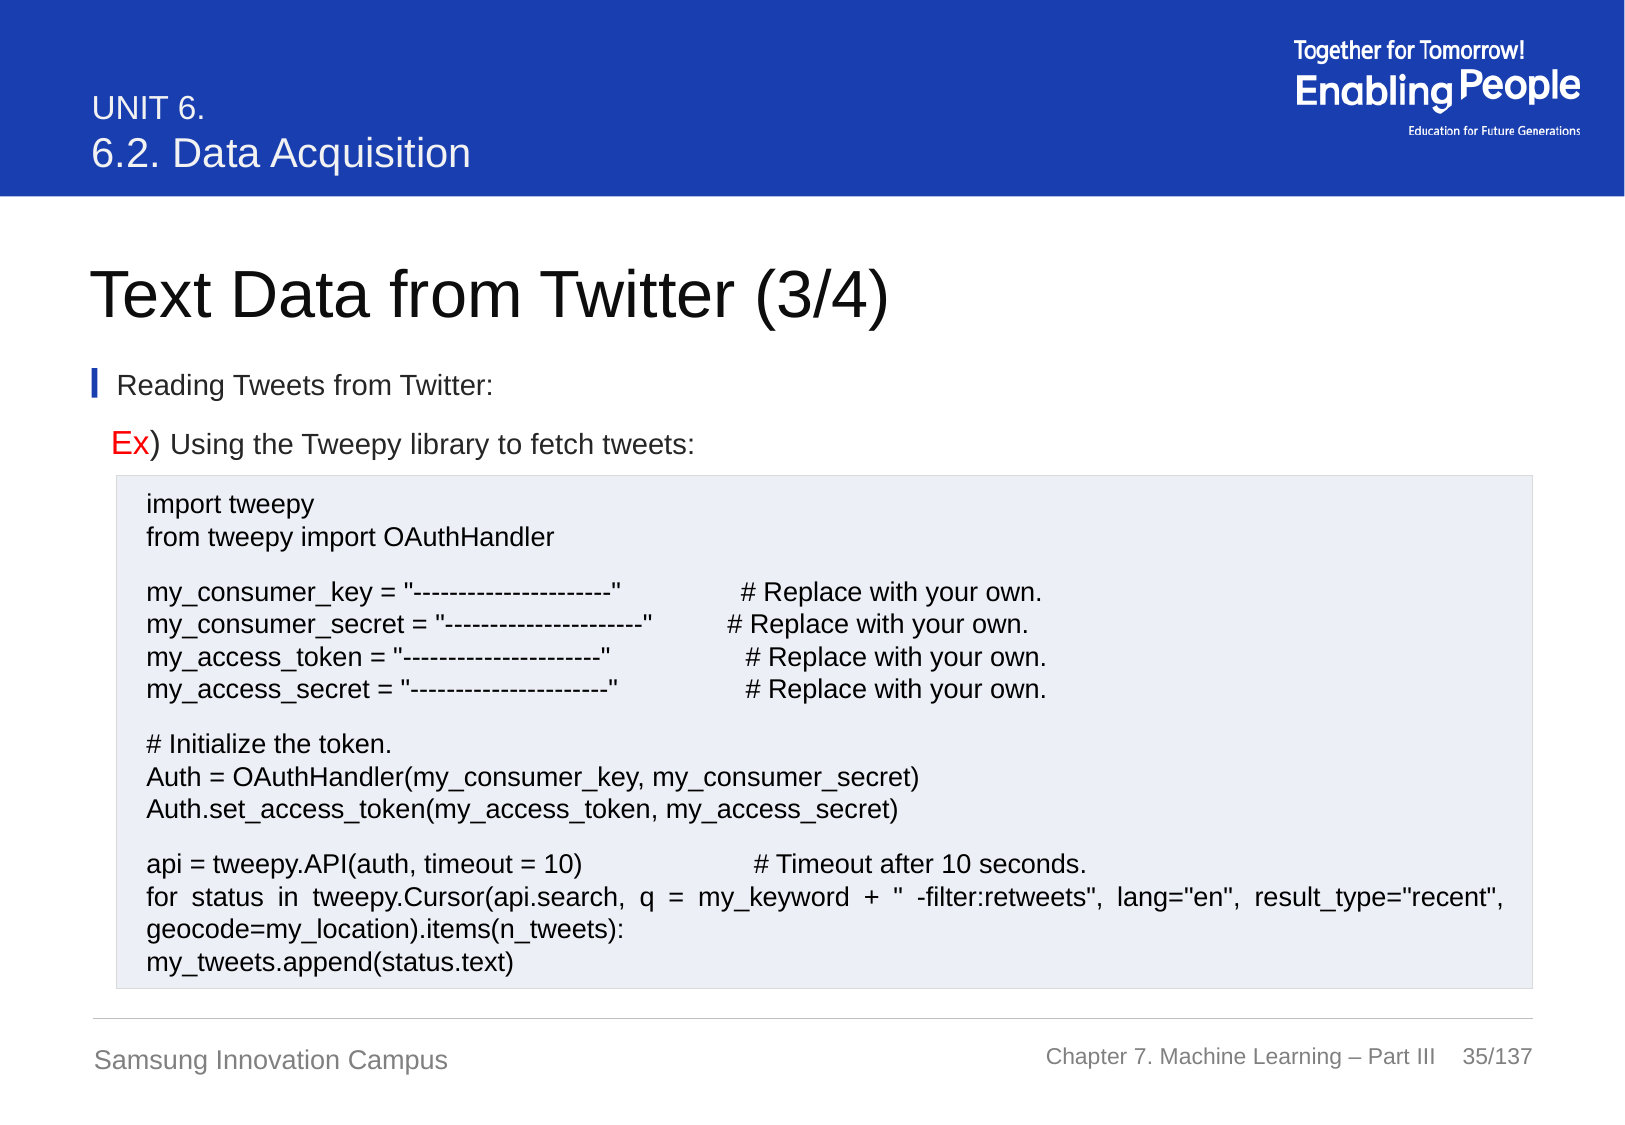

UNIT 6.
6.2. Data Acquisition
Text Data from Twitter (3/4)
Reading Tweets from Twitter:

Ex) Using the Tweepy library to fetch tweets:
import tweepy
from tweepy import OAuthHandler

my_consumer_key = "----------------------"                # Replace with your own.
my_consumer_secret = "----------------------"          # Replace with your own.
my_access_token = "----------------------"                  # Replace with your own.
my_access_secret = "----------------------"                 # Replace with your own.

# Initialize the token.
Auth = OAuthHandler(my_consumer_key, my_consumer_secret)
Auth.set_access_token(my_access_token, my_access_secret)

api = tweepy.API(auth, timeout = 10)           	 # Timeout after 10 seconds.
for status in tweepy.Cursor(api.search, q = my_keyword + " -filter:retweets", lang="en", result_type="recent", geocode=my_location).items(n_tweets):
my_tweets.append(status.text)